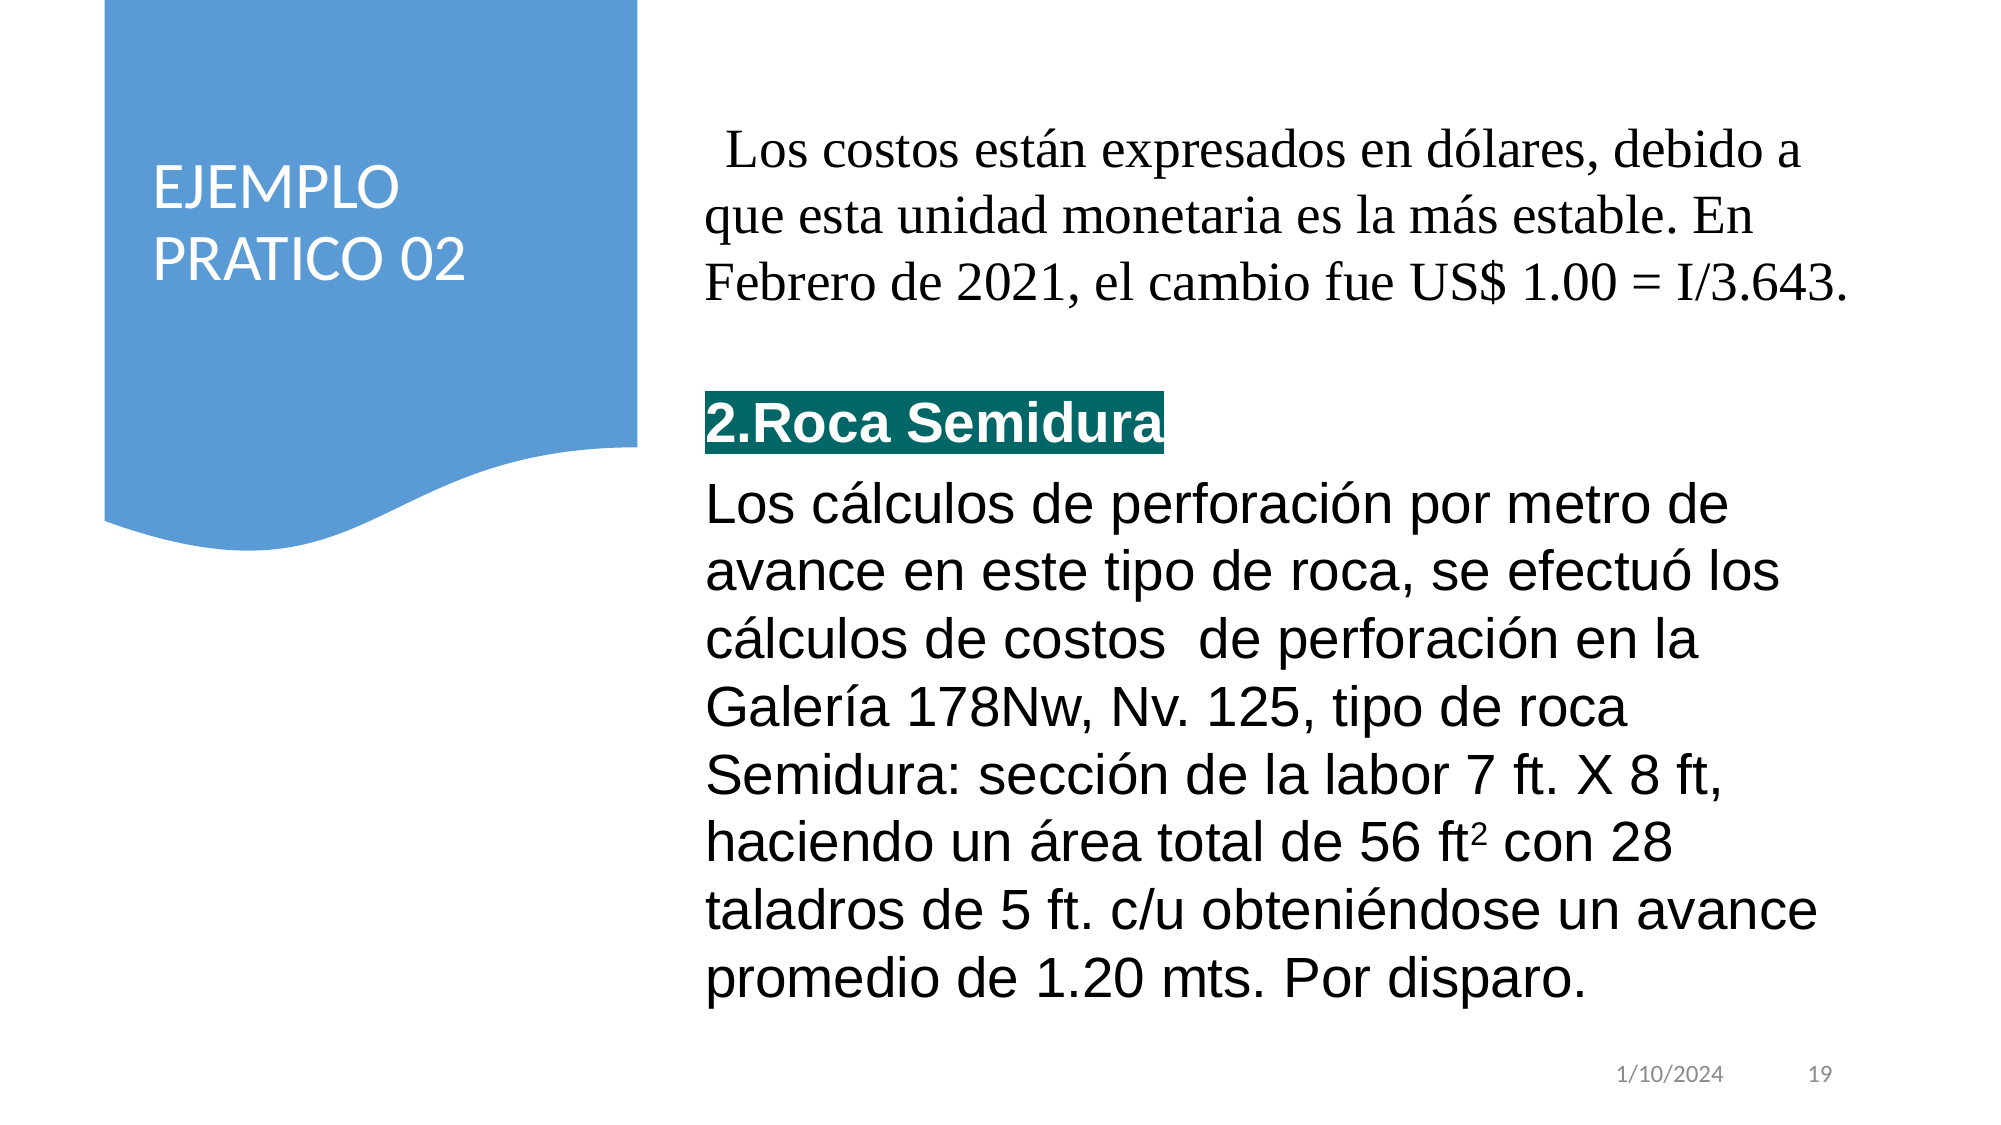

EJEMPLO PRATICO 02
Los costos están expresados en dólares, debido a que esta unidad monetaria es la más estable. En Febrero de 2021, el cambio fue US$ 1.00 = I/3.643.
2.Roca Semidura
Los cálculos de perforación por metro de avance en este tipo de roca, se efectuó los cálculos de costos  de perforación en la Galería 178Nw, Nv. 125, tipo de roca Semidura: sección de la labor 7 ft. X 8 ft, haciendo un área total de 56 ft2 con 28 taladros de 5 ft. c/u obteniéndose un avance promedio de 1.20 mts. Por disparo.
1/10/2024
19